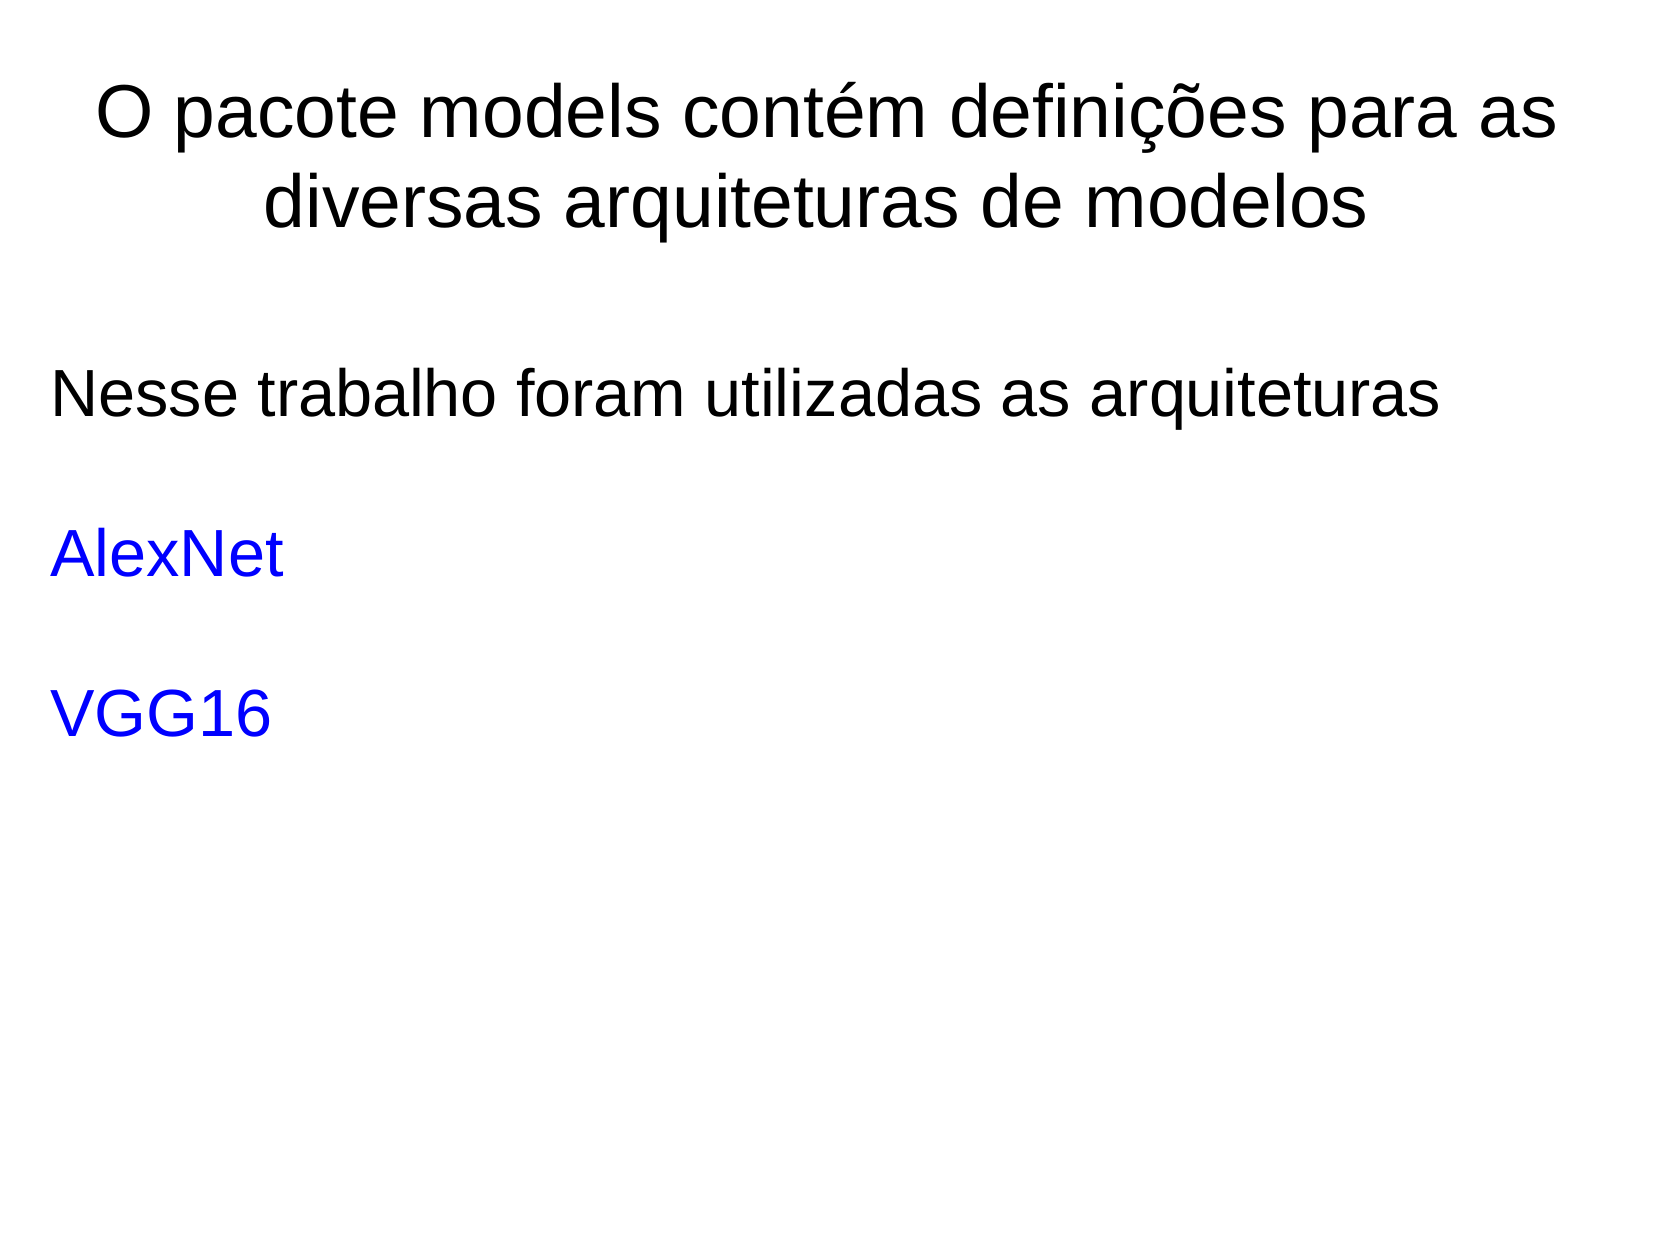

O pacote models contém definições para as diversas arquiteturas de modelos
Nesse trabalho foram utilizadas as arquiteturas

AlexNet

VGG16